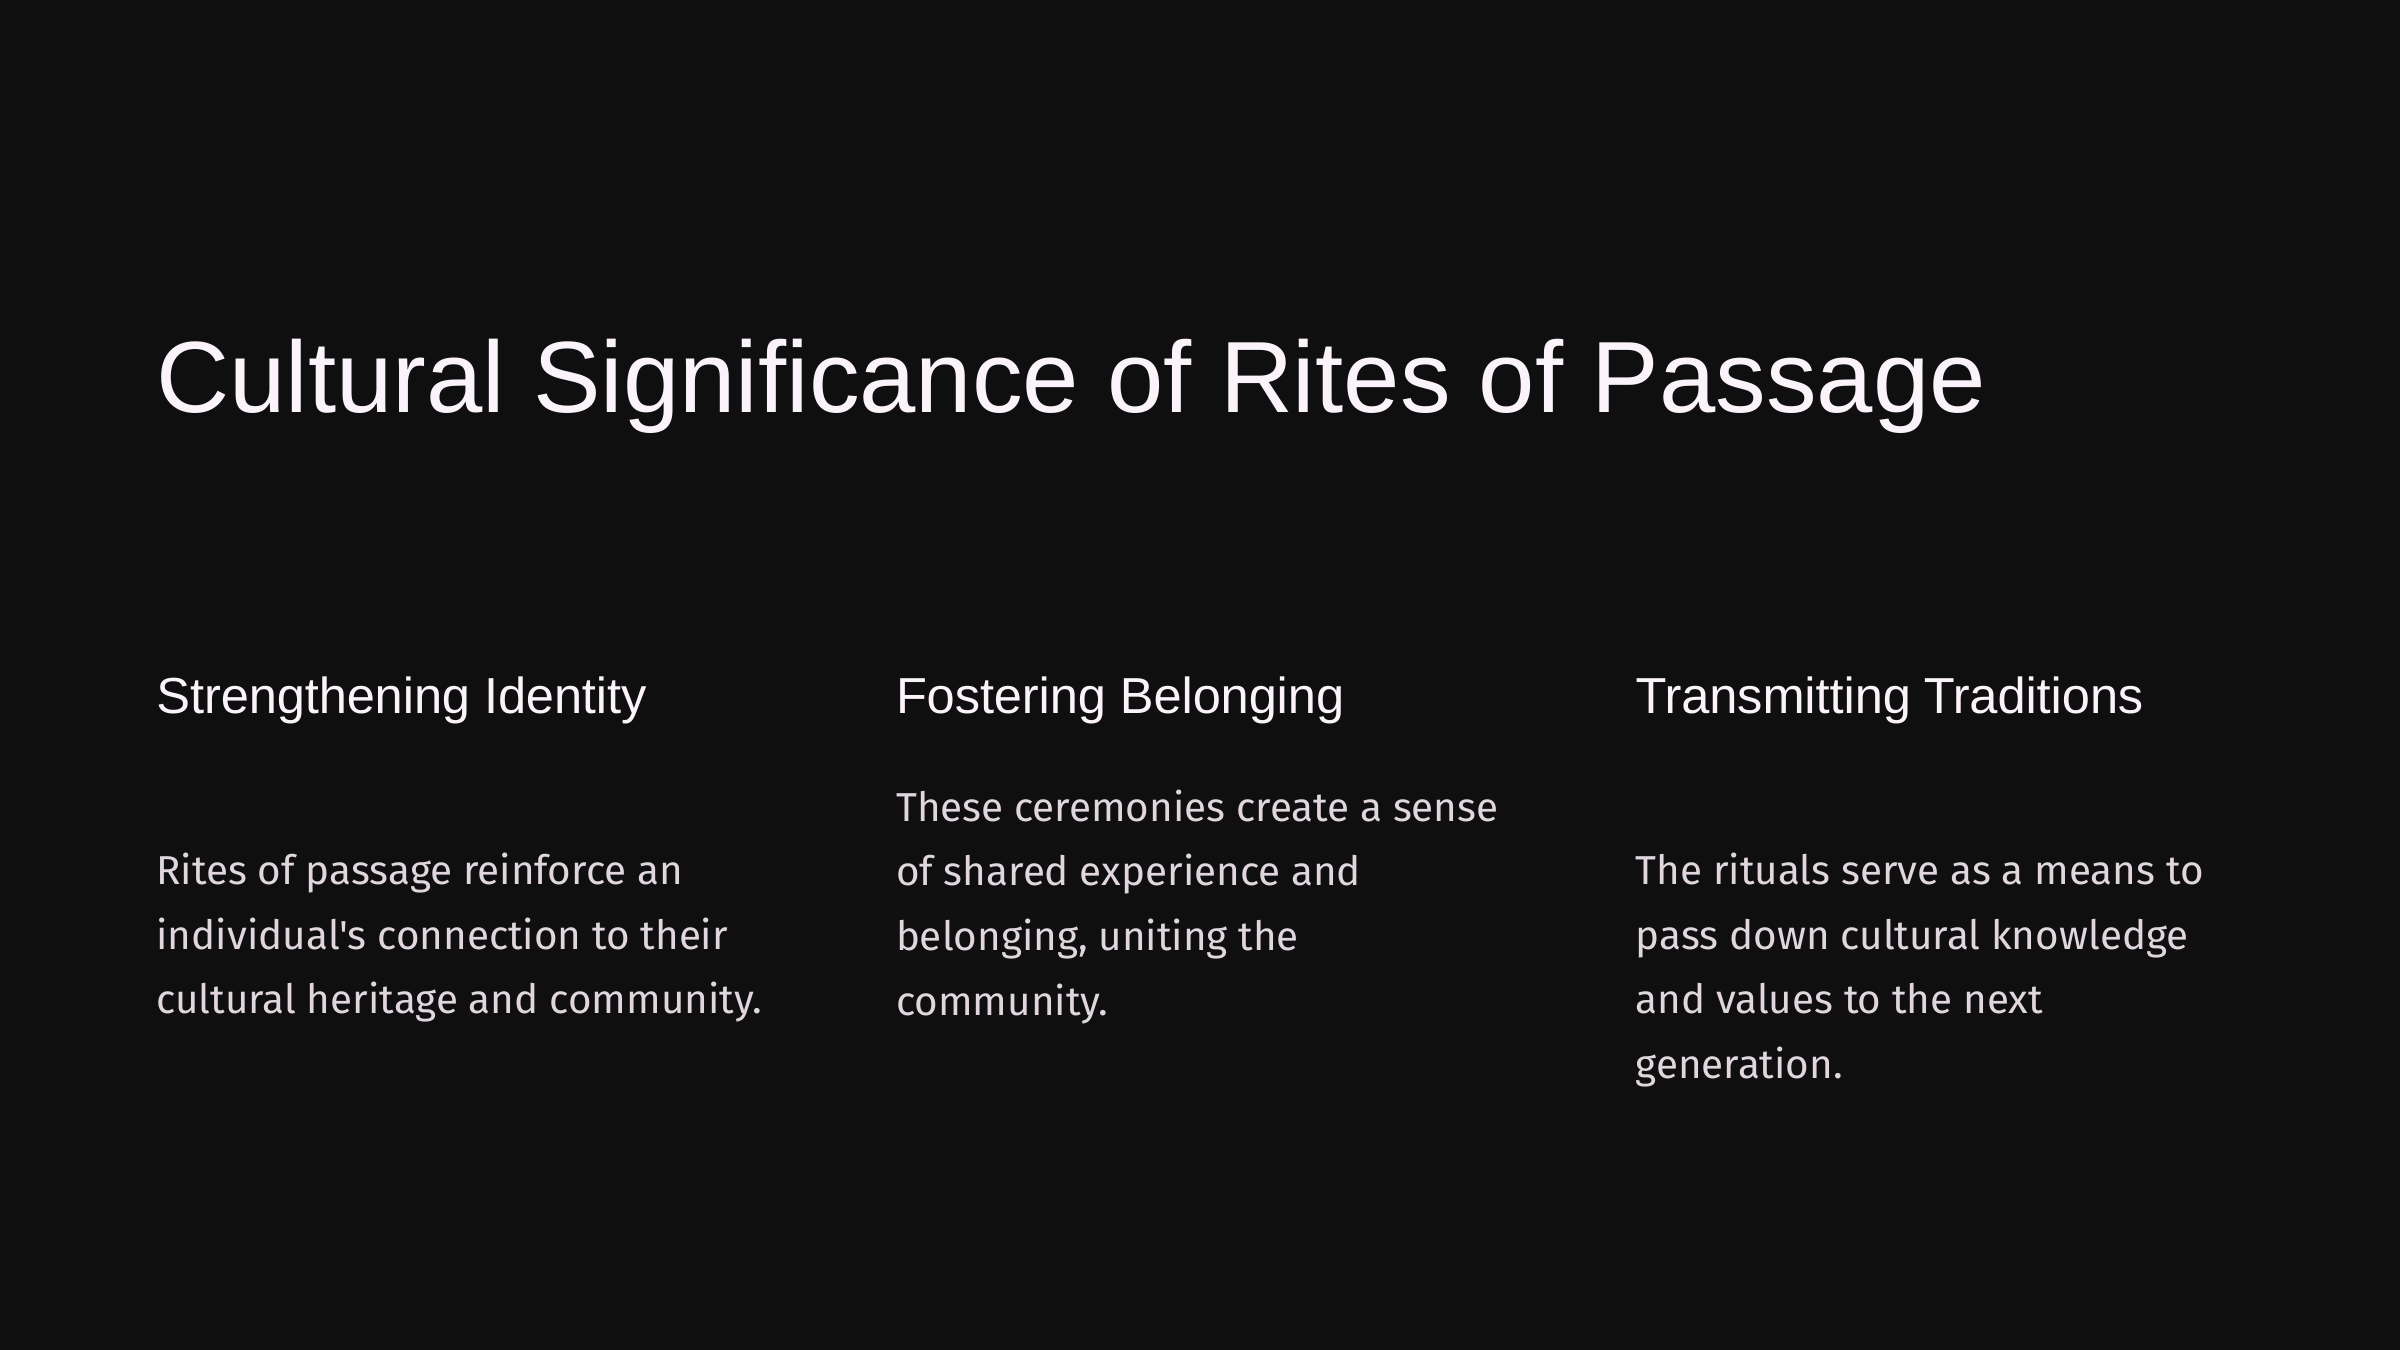

Cultural Significance of Rites of Passage
Strengthening Identity
Fostering Belonging
Transmitting Traditions
These ceremonies create a sense of shared experience and belonging, uniting the community.
Rites of passage reinforce an individual's connection to their cultural heritage and community.
The rituals serve as a means to pass down cultural knowledge and values to the next generation.